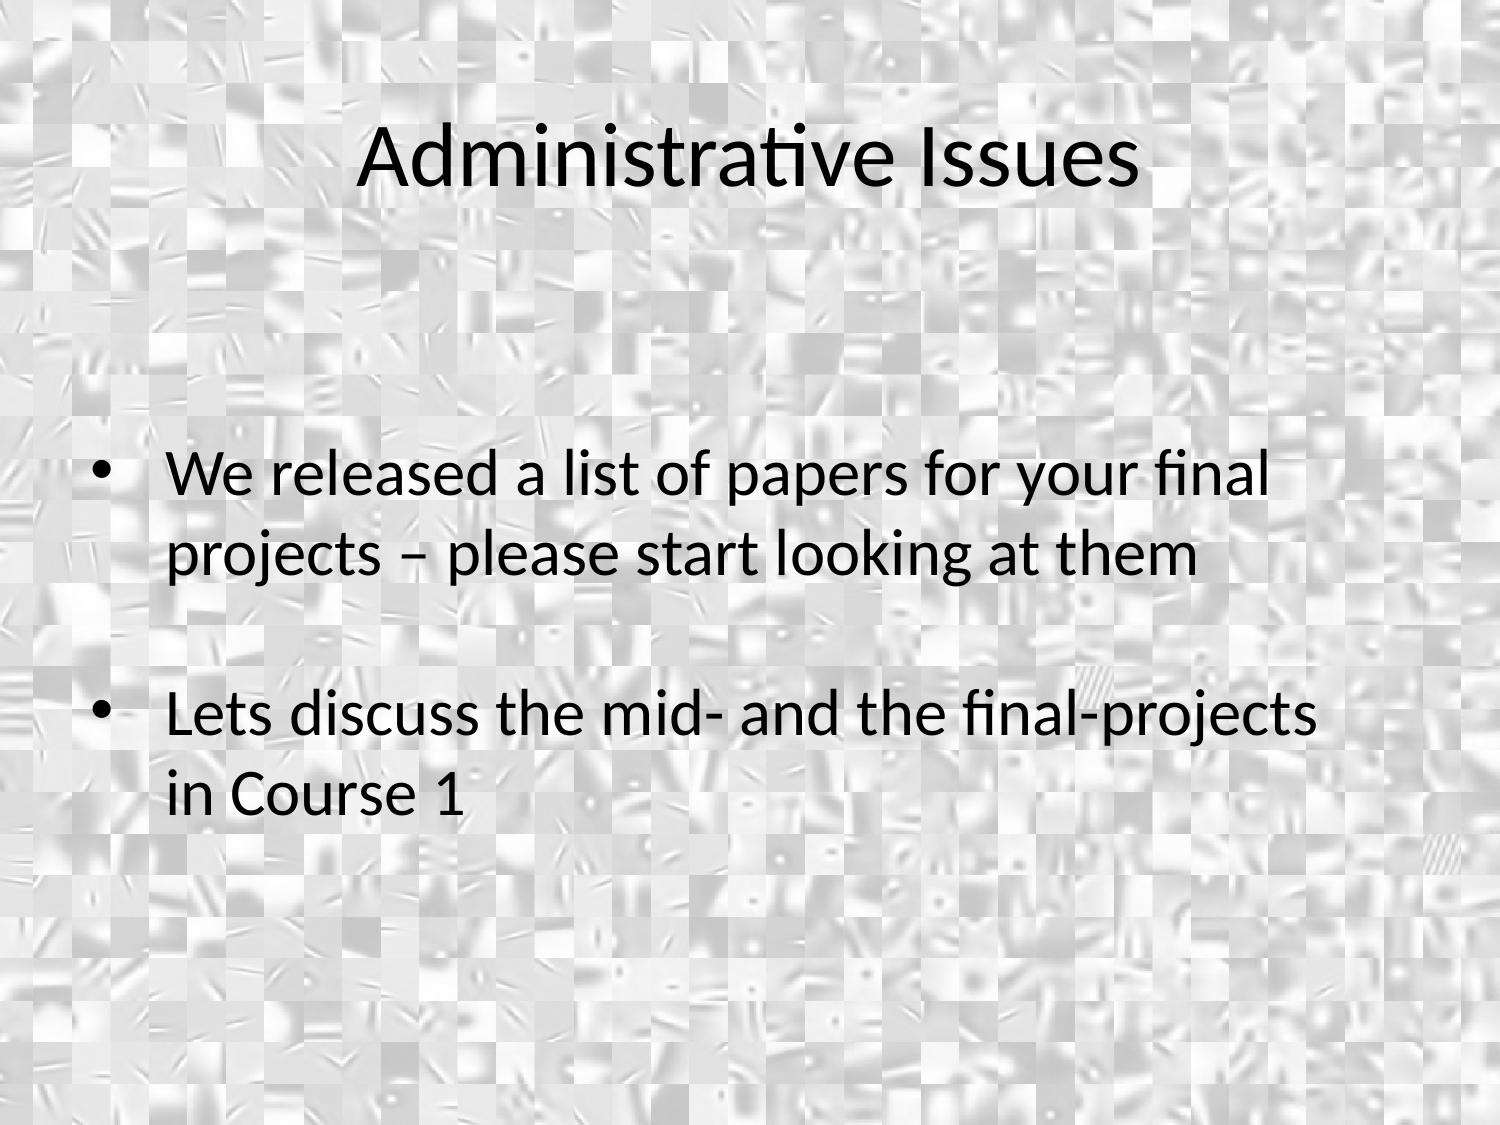

Administrative Issues
We released a list of papers for your final  projects – please start looking at them

Lets discuss the mid- and the final-projects in Course 1